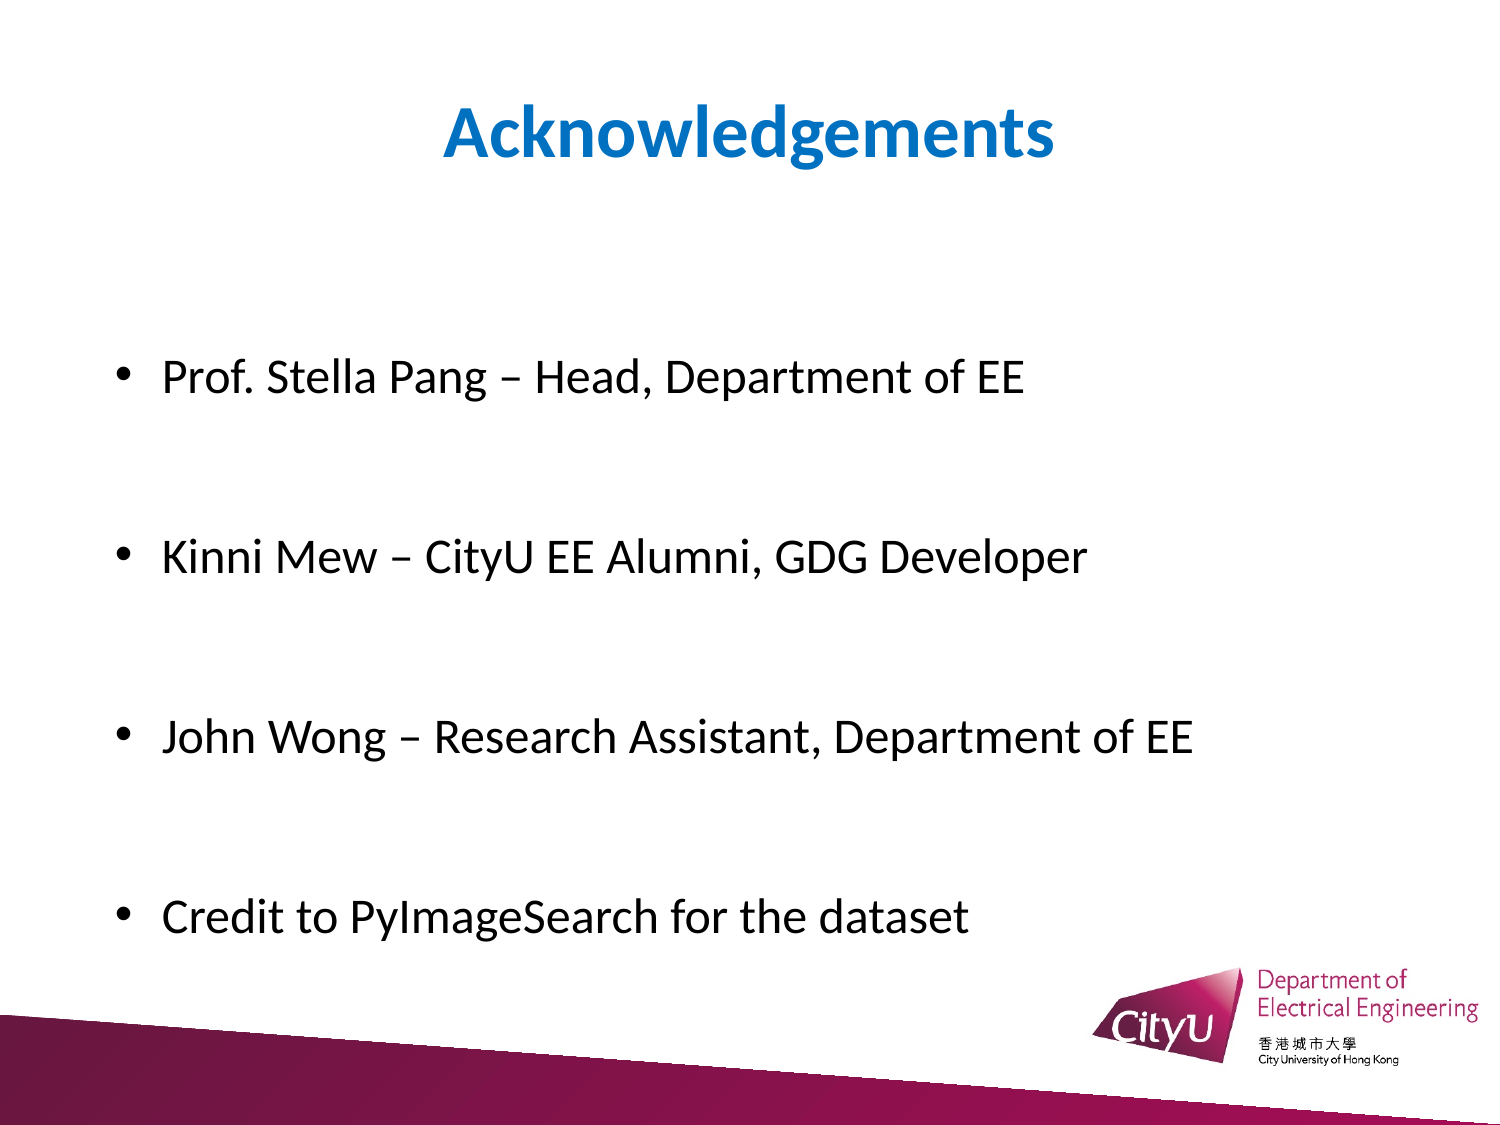

Acknowledgements
Prof. Stella Pang – Head, Department of EE
Kinni Mew – CityU EE Alumni, GDG Developer
John Wong – Research Assistant, Department of EE
Credit to PyImageSearch for the dataset